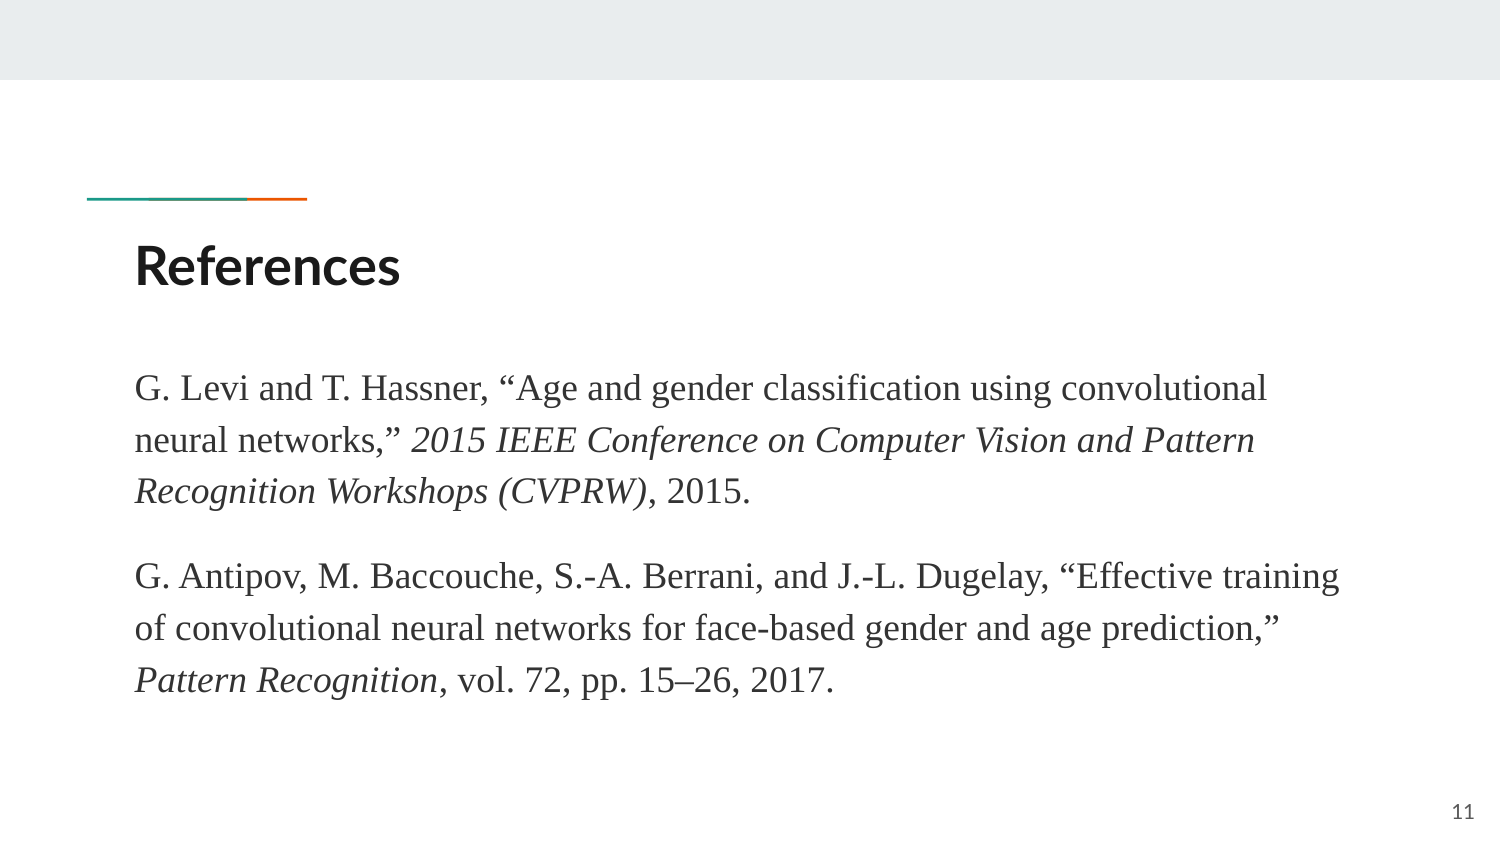

# References
G. Levi and T. Hassner, “Age and gender classification using convolutional neural networks,” 2015 IEEE Conference on Computer Vision and Pattern Recognition Workshops (CVPRW), 2015.
G. Antipov, M. Baccouche, S.-A. Berrani, and J.-L. Dugelay, “Effective training of convolutional neural networks for face-based gender and age prediction,” Pattern Recognition, vol. 72, pp. 15–26, 2017.
11